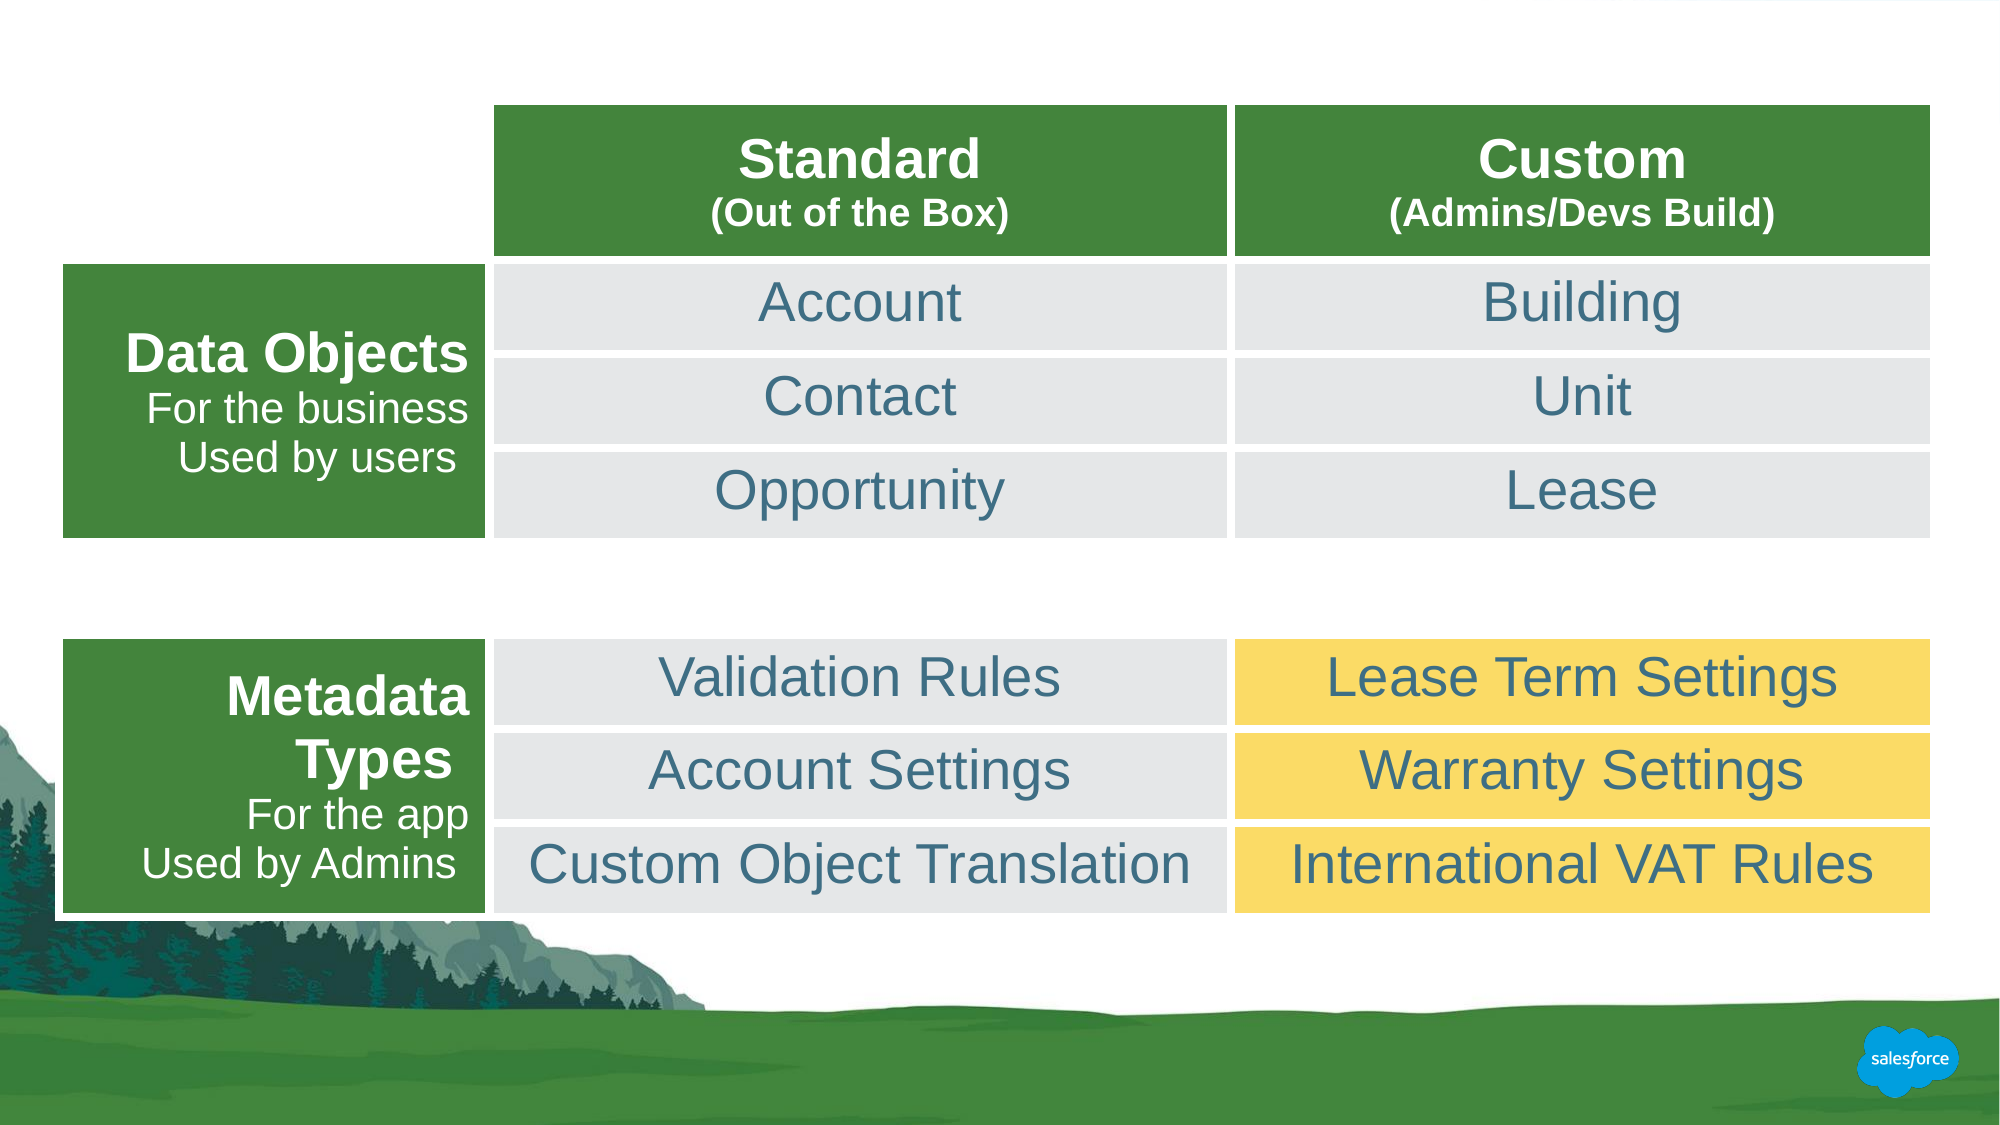

|  | Standard (Out of the Box) | Custom (Admins/Devs Build) |
| --- | --- | --- |
| Data Objects For the business Used by users | Account | Building |
|  | Contact | Unit |
|  | Opportunity | Lease |
|  |  |  |
| Metadata Types For the app Used by Admins | Validation Rules | Lease Term Settings |
|  | Account Settings | Warranty Settings |
|  | Custom Object Translation | International VAT Rules |